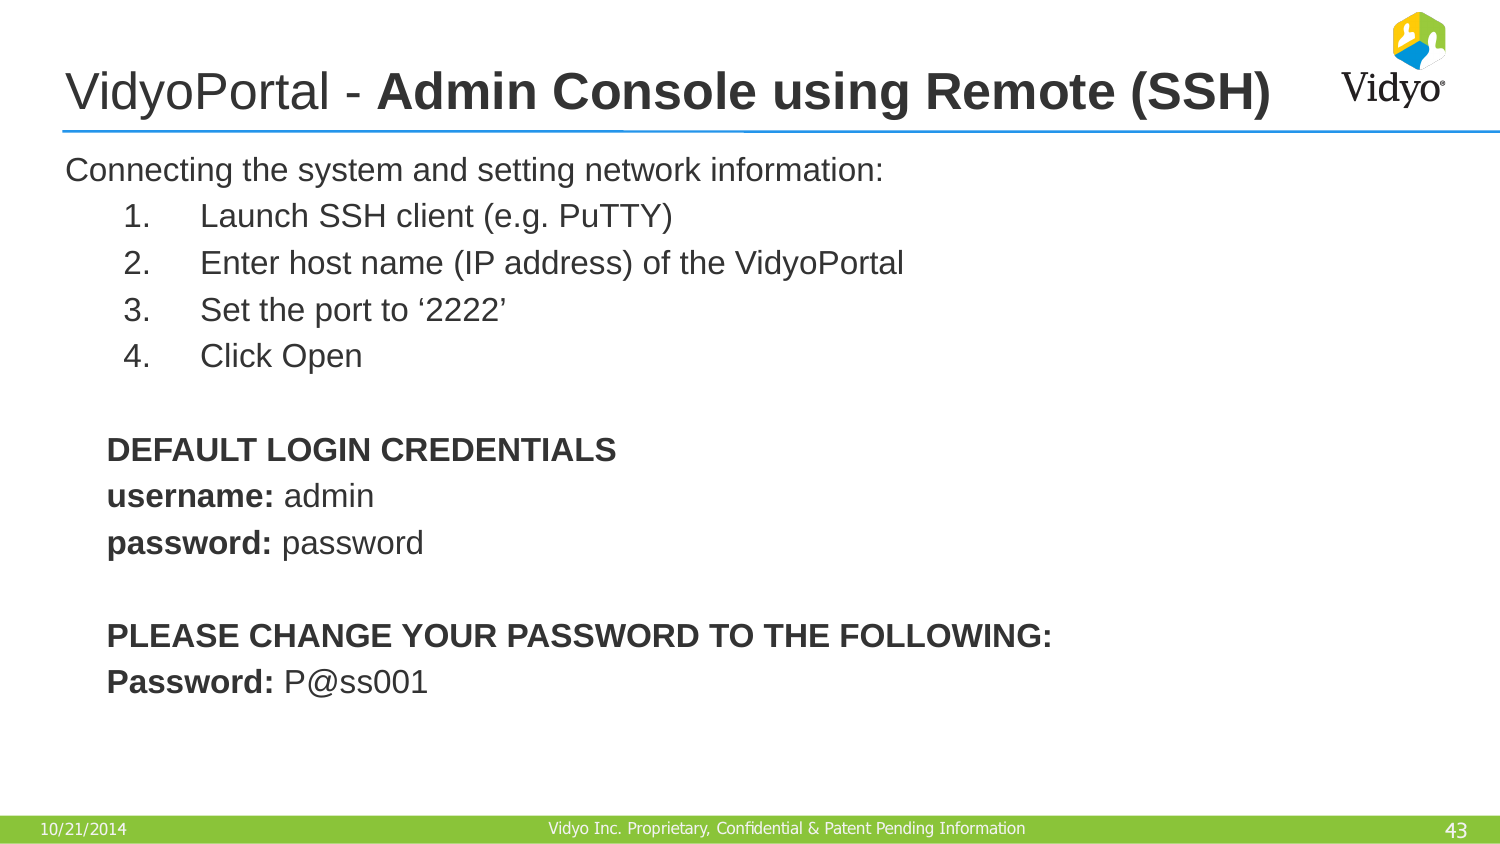

# VidyoPortal - Admin Console using Remote (SSH)
Connecting the system and setting network information:
Launch SSH client (e.g. PuTTY)
Enter host name (IP address) of the VidyoPortal
Set the port to ‘2222’
Click Open

DEFAULT LOGIN CREDENTIALS
username: admin
password: password

PLEASE CHANGE YOUR PASSWORD TO THE FOLLOWING:
Password: P@ss001